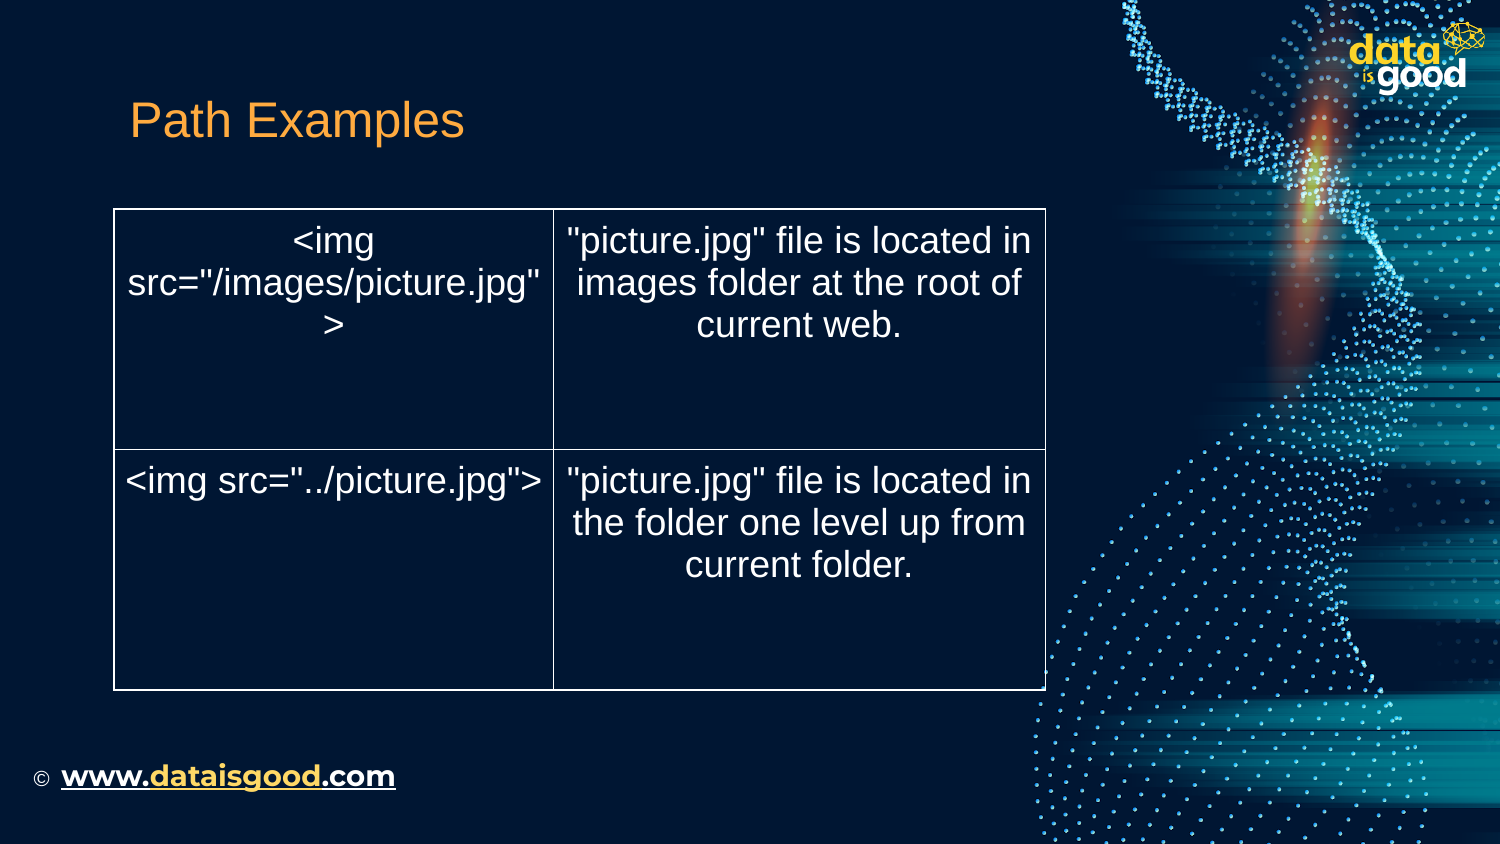

# Path Examples
| <img src="/images/picture.jpg"> | "picture.jpg" file is located in images folder at the root of current web. |
| --- | --- |
| <img src="../picture.jpg"> | "picture.jpg" file is located in the folder one level up from current folder. |